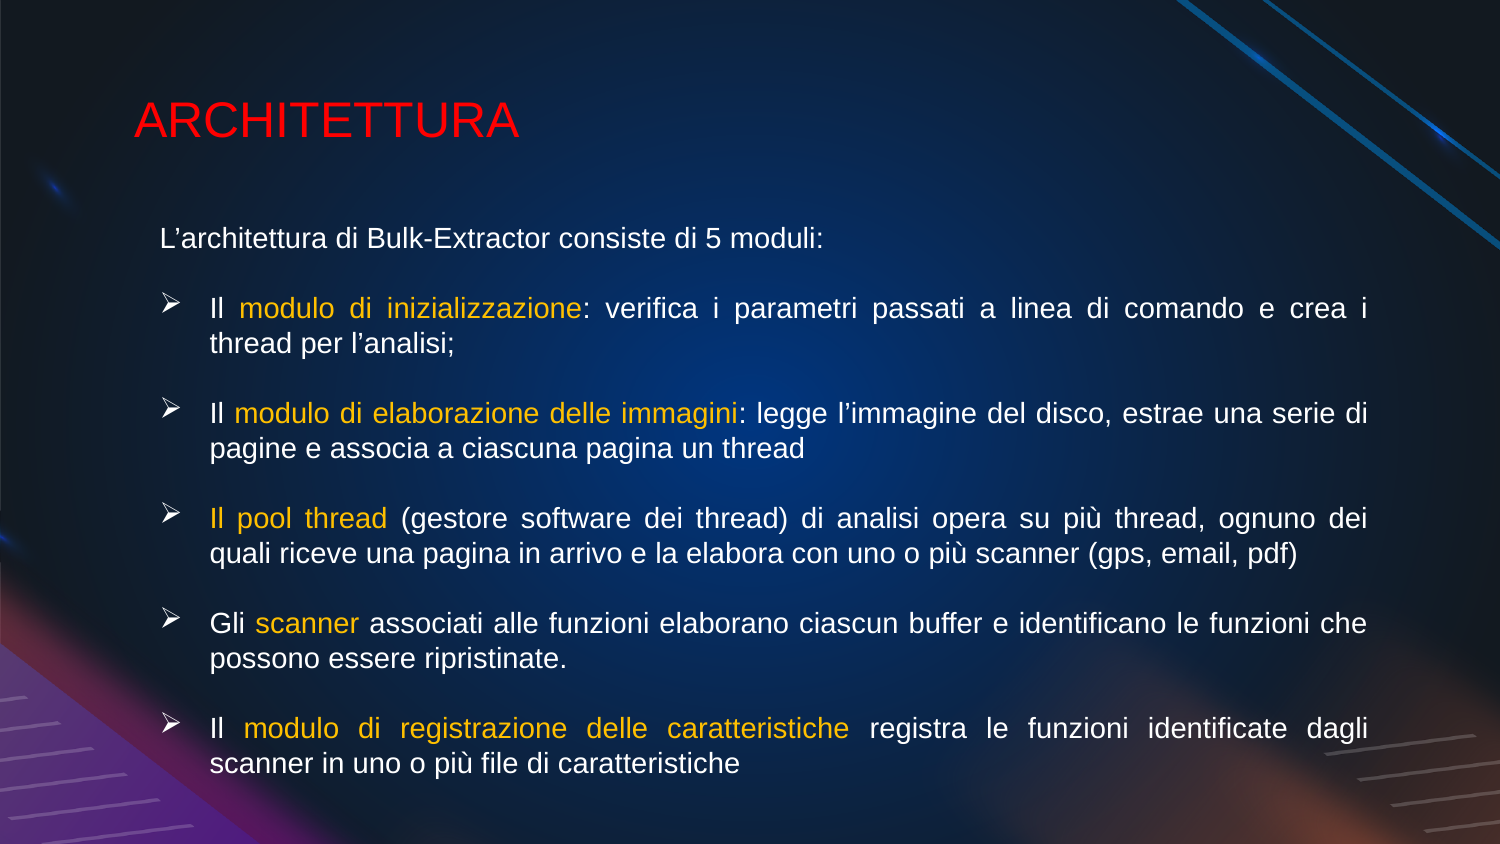

# ARCHITETTURA
L’architettura di Bulk-Extractor consiste di 5 moduli:

Il modulo di inizializzazione: verifica i parametri passati a linea di comando e crea i thread per l’analisi;

Il modulo di elaborazione delle immagini: legge l’immagine del disco, estrae una serie di pagine e associa a ciascuna pagina un thread

Il pool thread (gestore software dei thread) di analisi opera su più thread, ognuno dei quali riceve una pagina in arrivo e la elabora con uno o più scanner (gps, email, pdf)

Gli scanner associati alle funzioni elaborano ciascun buffer e identificano le funzioni che possono essere ripristinate.

Il modulo di registrazione delle caratteristiche registra le funzioni identificate dagli scanner in uno o più file di caratteristiche